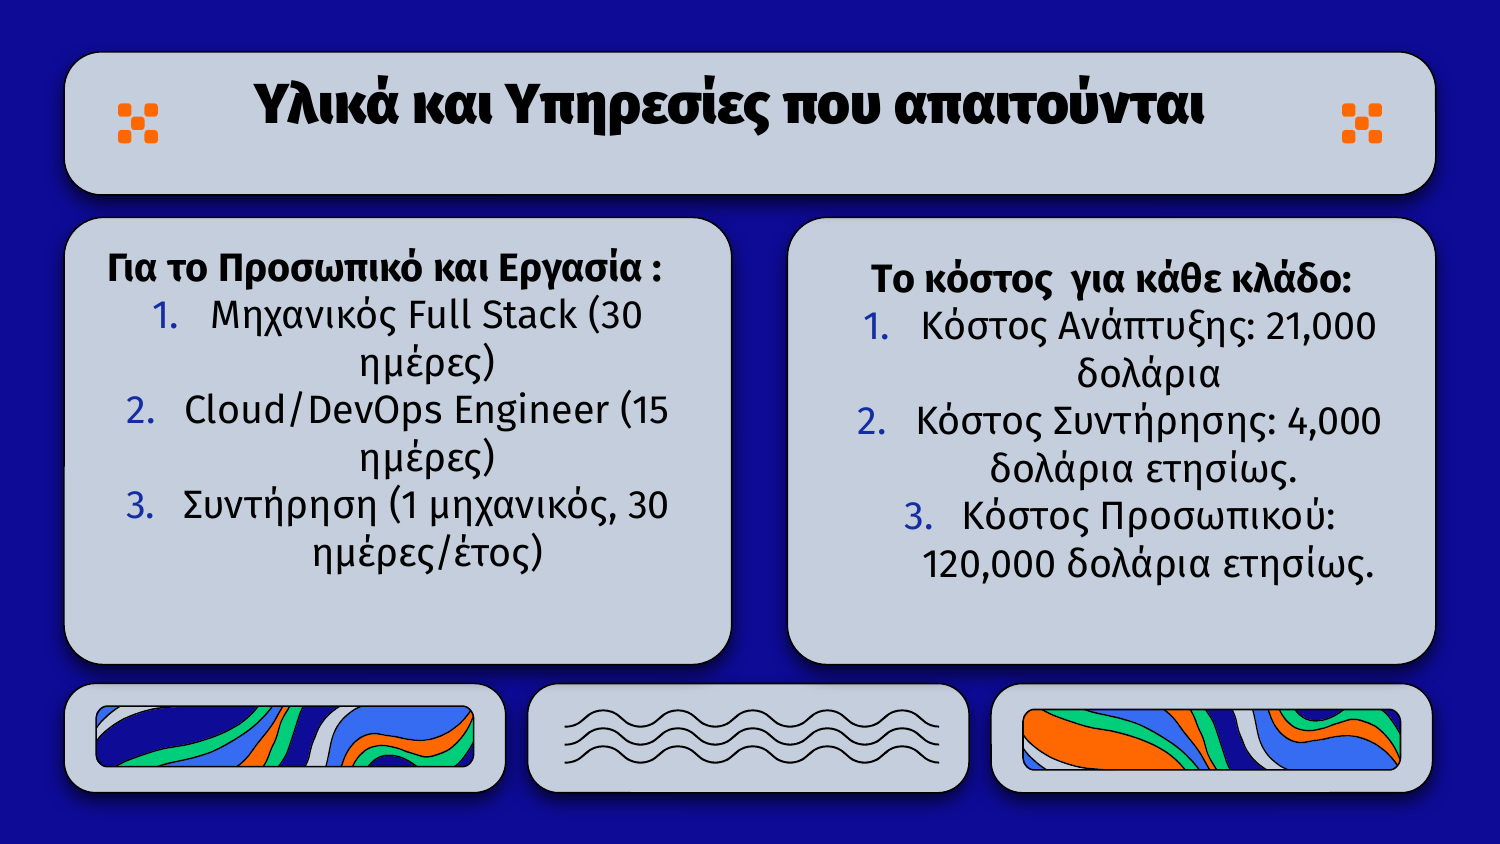

# Υλικά και Υπηρεσίες που απαιτούνται

Για το Προσωπικό και Εργασία :
Μηχανικός Full Stack (30 ημέρες)
Cloud/DevOps Engineer (15 ημέρες)
Συντήρηση (1 μηχανικός, 30 ημέρες/έτος)
Tο κόστος  για κάθε κλάδο:
Κόστος Ανάπτυξης: 21,000 δολάρια
Κόστος Συντήρησης: 4,000 δολάρια ετησίως.
Κόστος Προσωπικού: 120,000 δολάρια ετησίως.